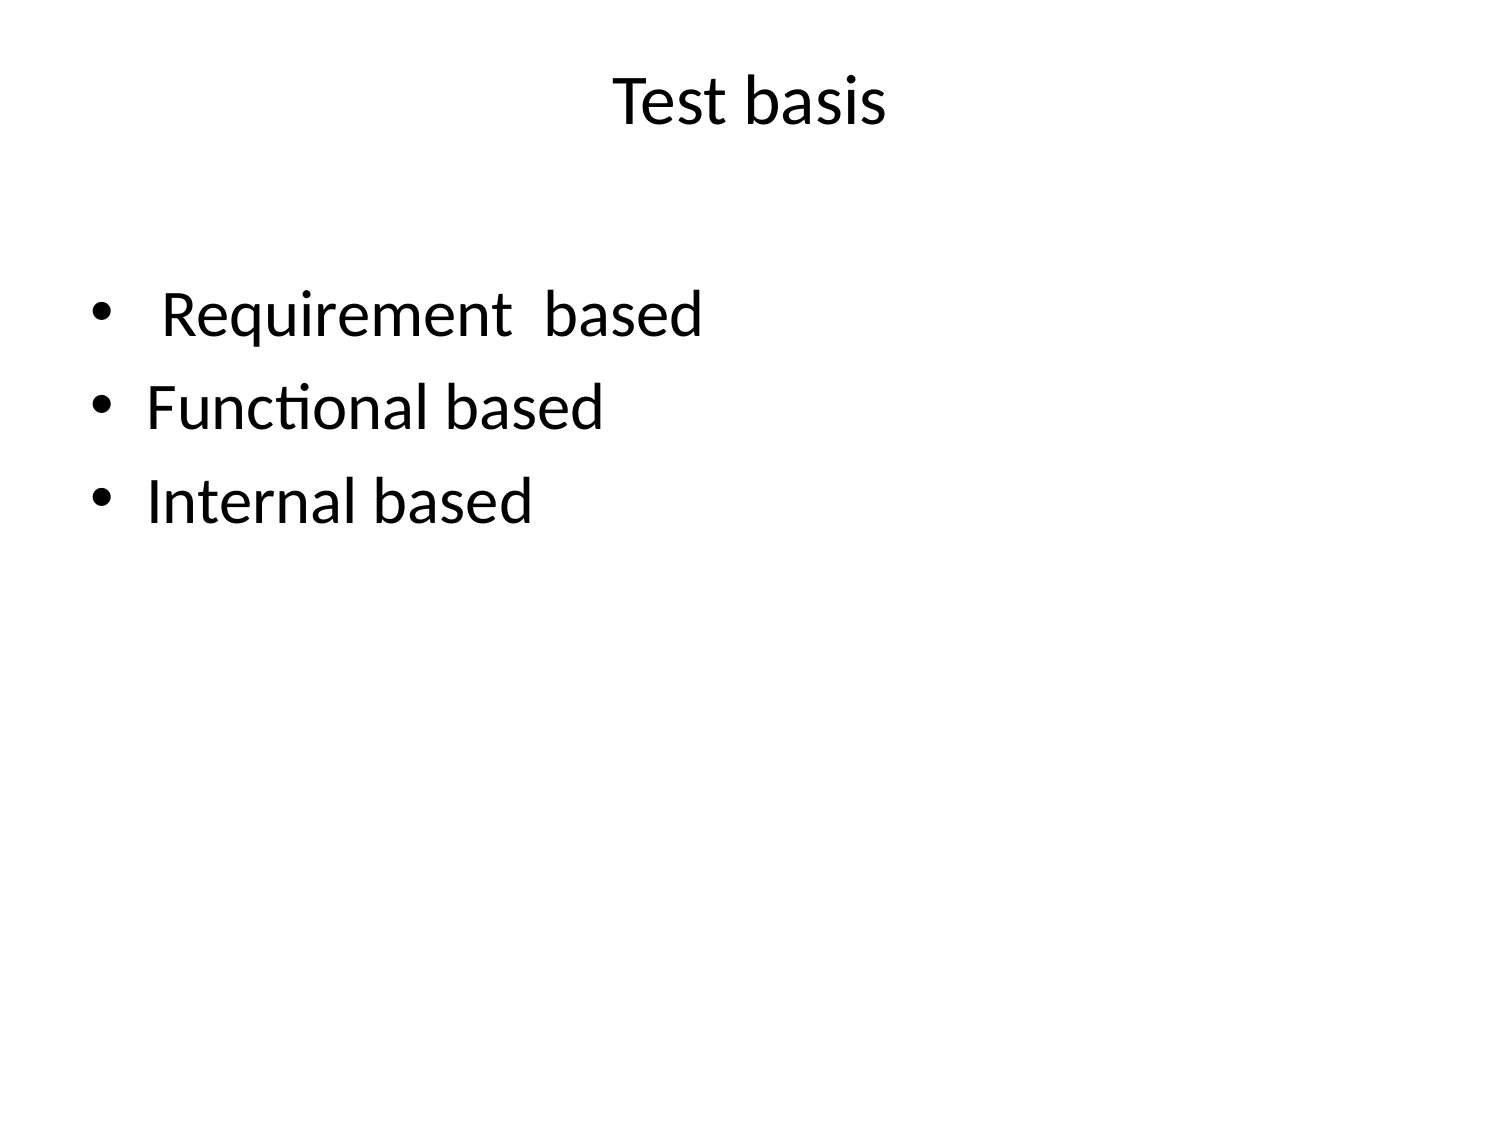

# Test basis
 Requirement  based
Functional based
Internal based